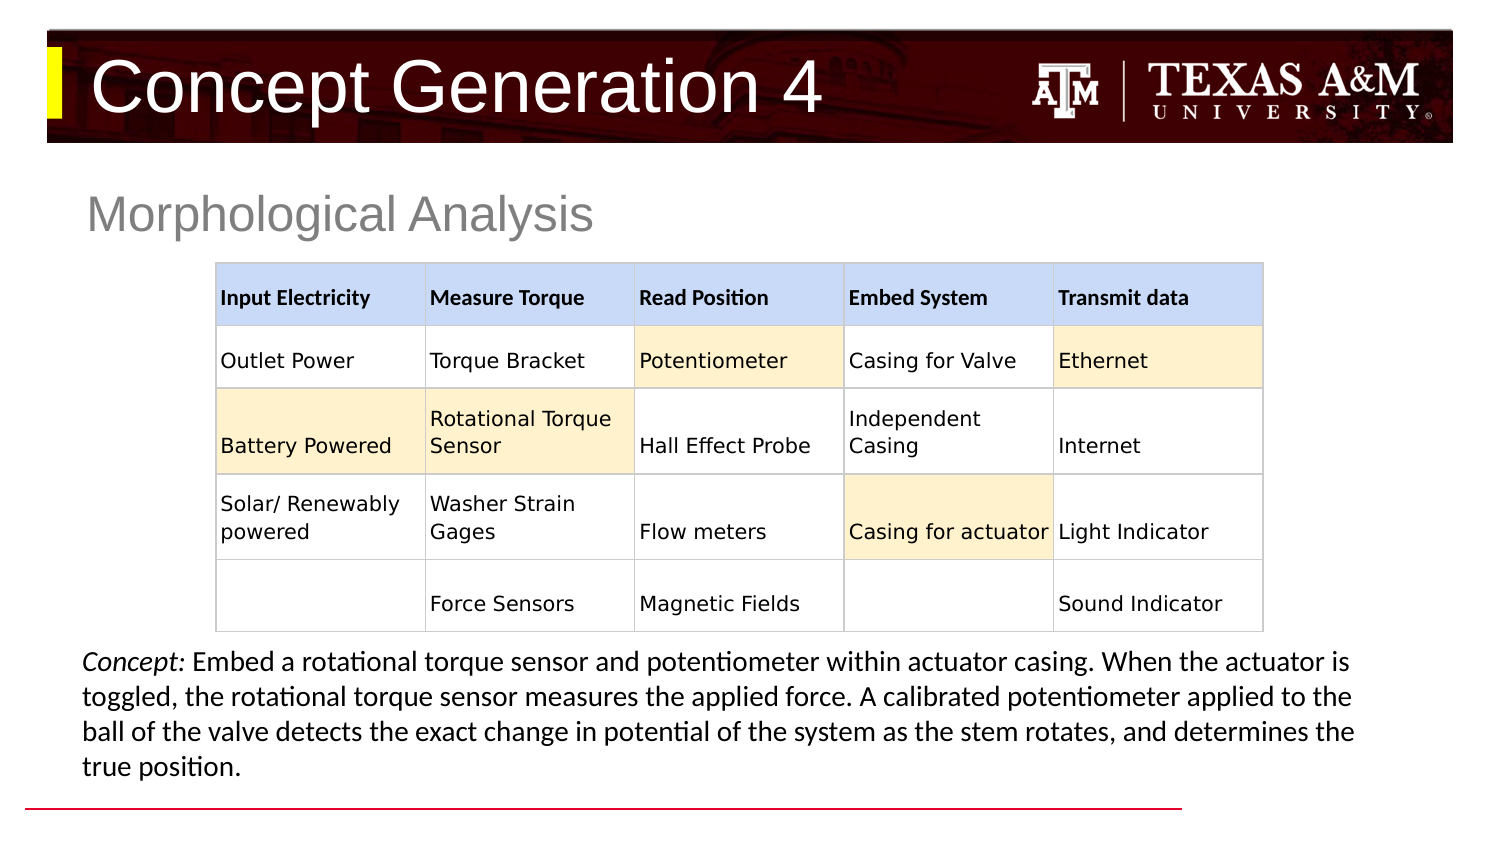

# Concept Generation 4
Morphological Analysis
| Input Electricity | Measure Torque | Read Position | Embed System | Transmit data |
| --- | --- | --- | --- | --- |
| Outlet Power | Torque Bracket | Potentiometer | Casing for Valve | Ethernet |
| Battery Powered | Rotational Torque Sensor | Hall Effect Probe | Independent Casing | Internet |
| Solar/ Renewably powered | Washer Strain Gages | Flow meters | Casing for actuator | Light Indicator |
|  | Force Sensors | Magnetic Fields |  | Sound Indicator |
Concept: Embed a rotational torque sensor and potentiometer within actuator casing. When the actuator is toggled, the rotational torque sensor measures the applied force. A calibrated potentiometer applied to the ball of the valve detects the exact change in potential of the system as the stem rotates, and determines the true position.